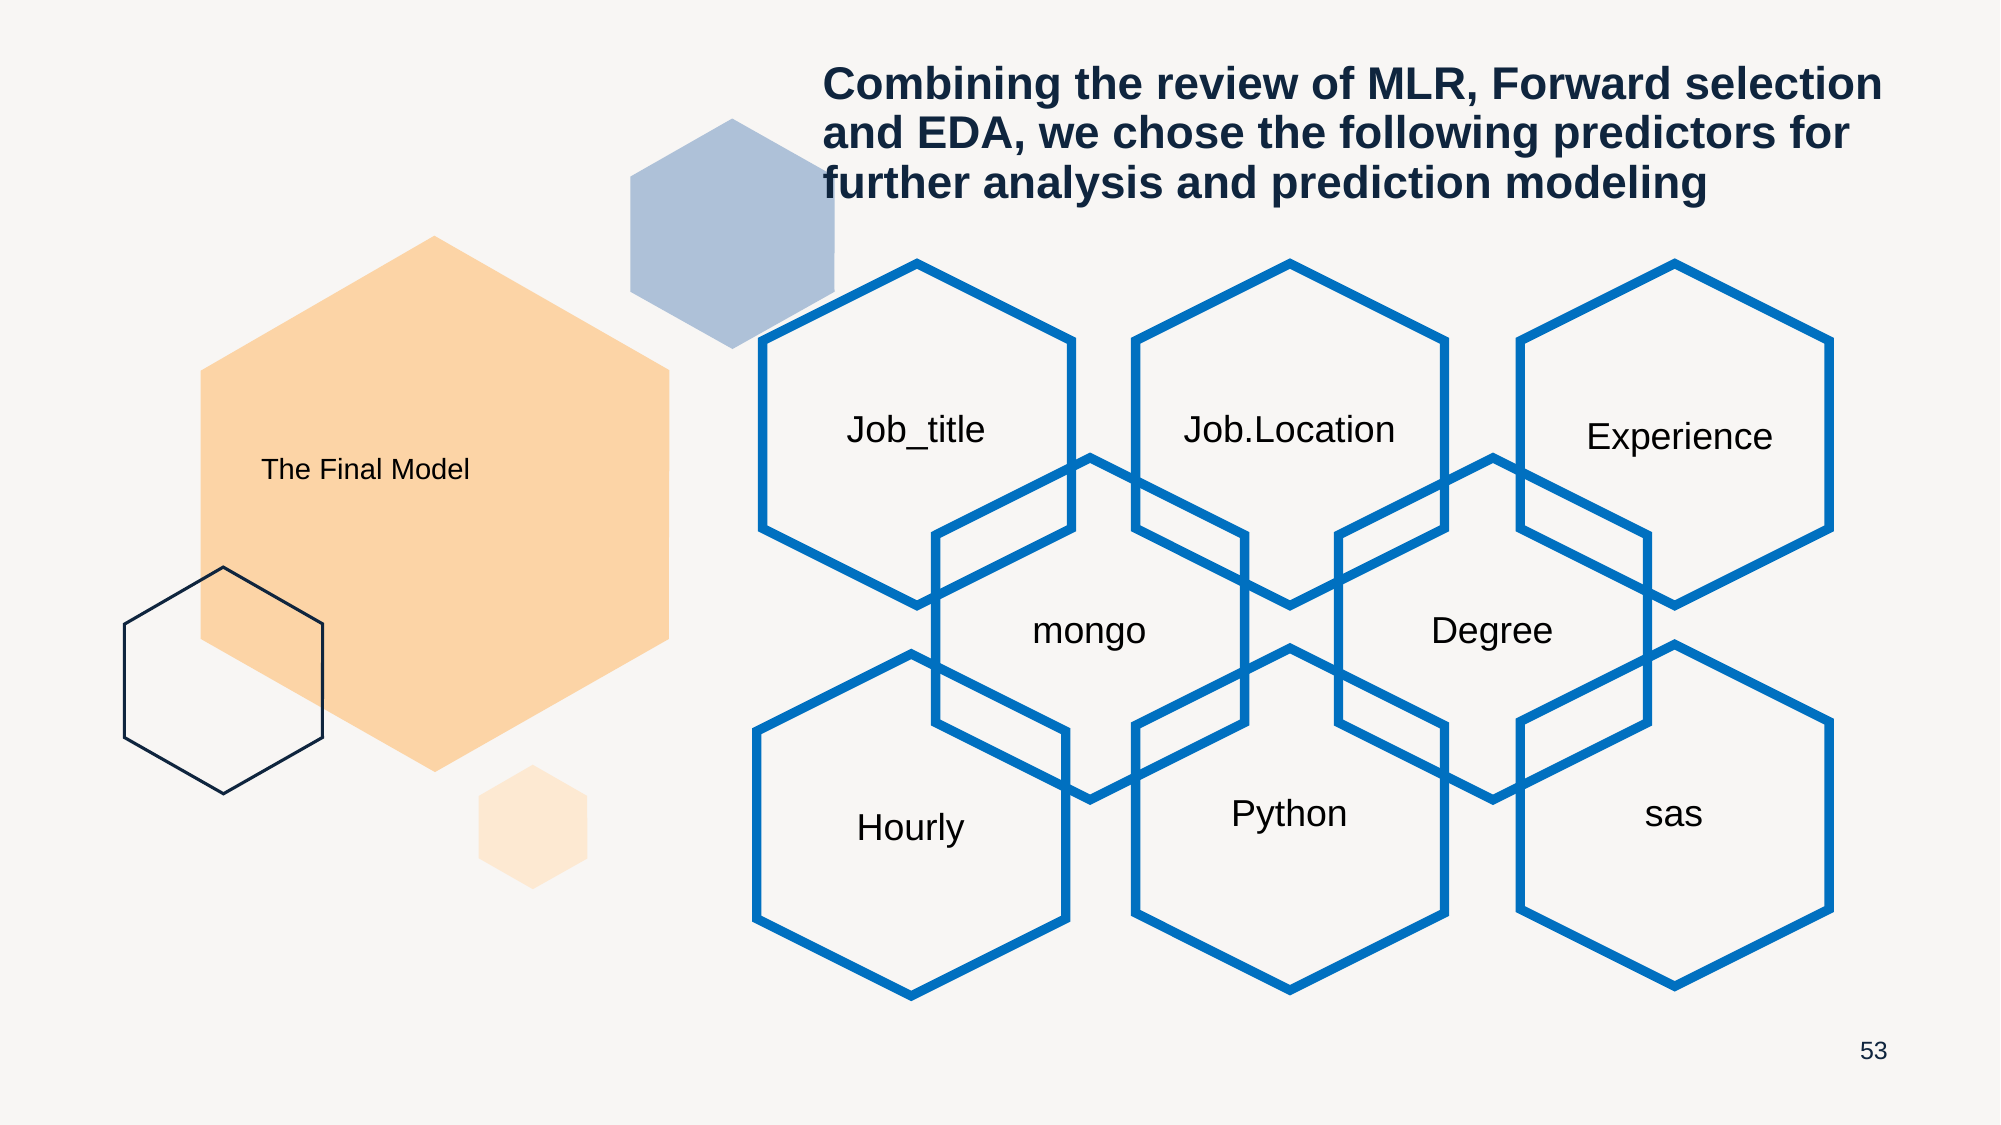

# Combining the review of MLR, Forward selection and EDA, we chose the following predictors for further analysis and prediction modeling

 The Final Model
Job.Location
Job_title
Experience

Degree
mongo

sas
Python
Hourly
53